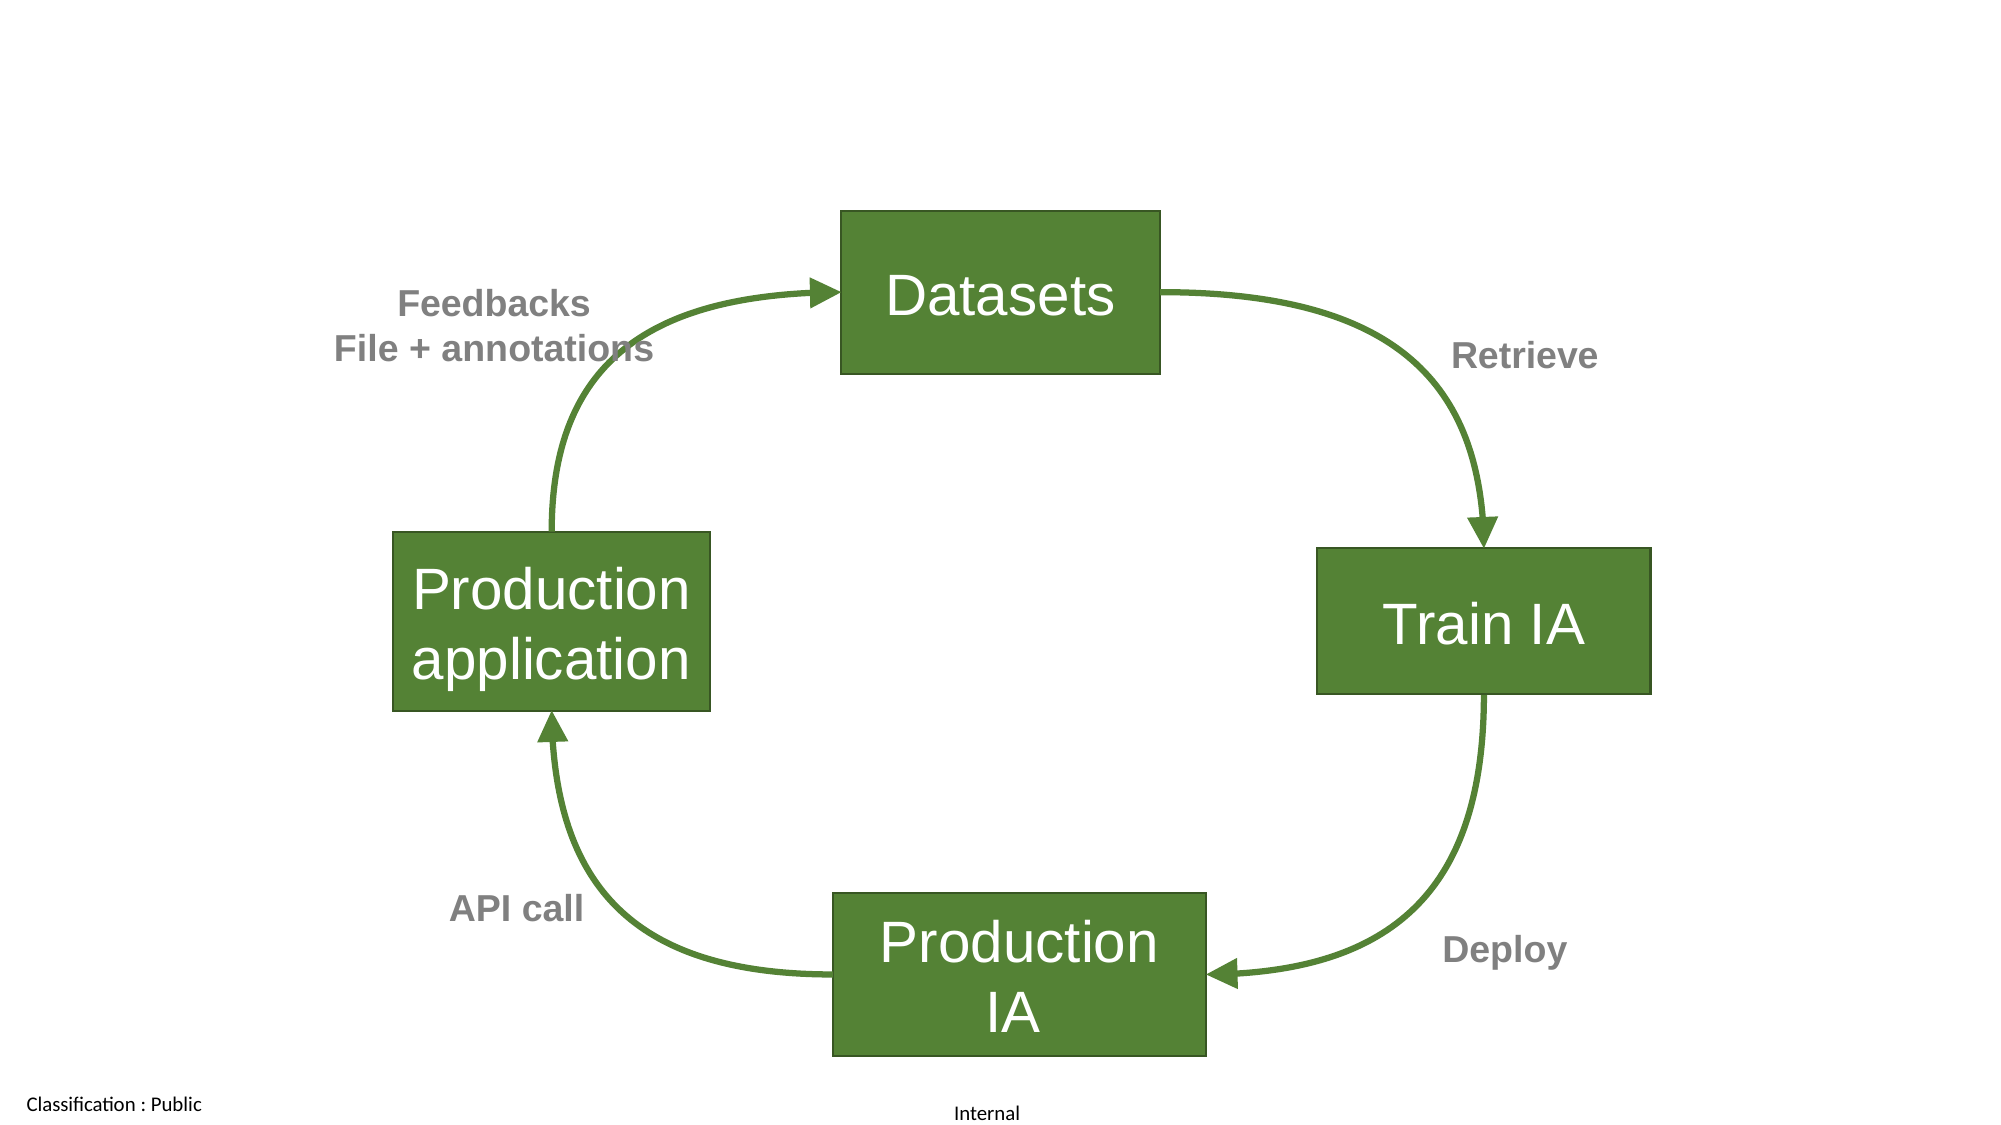

Datasets
Feedbacks
File + annotations
Retrieve
Production
application
Train IA
API call
Production IA
Deploy